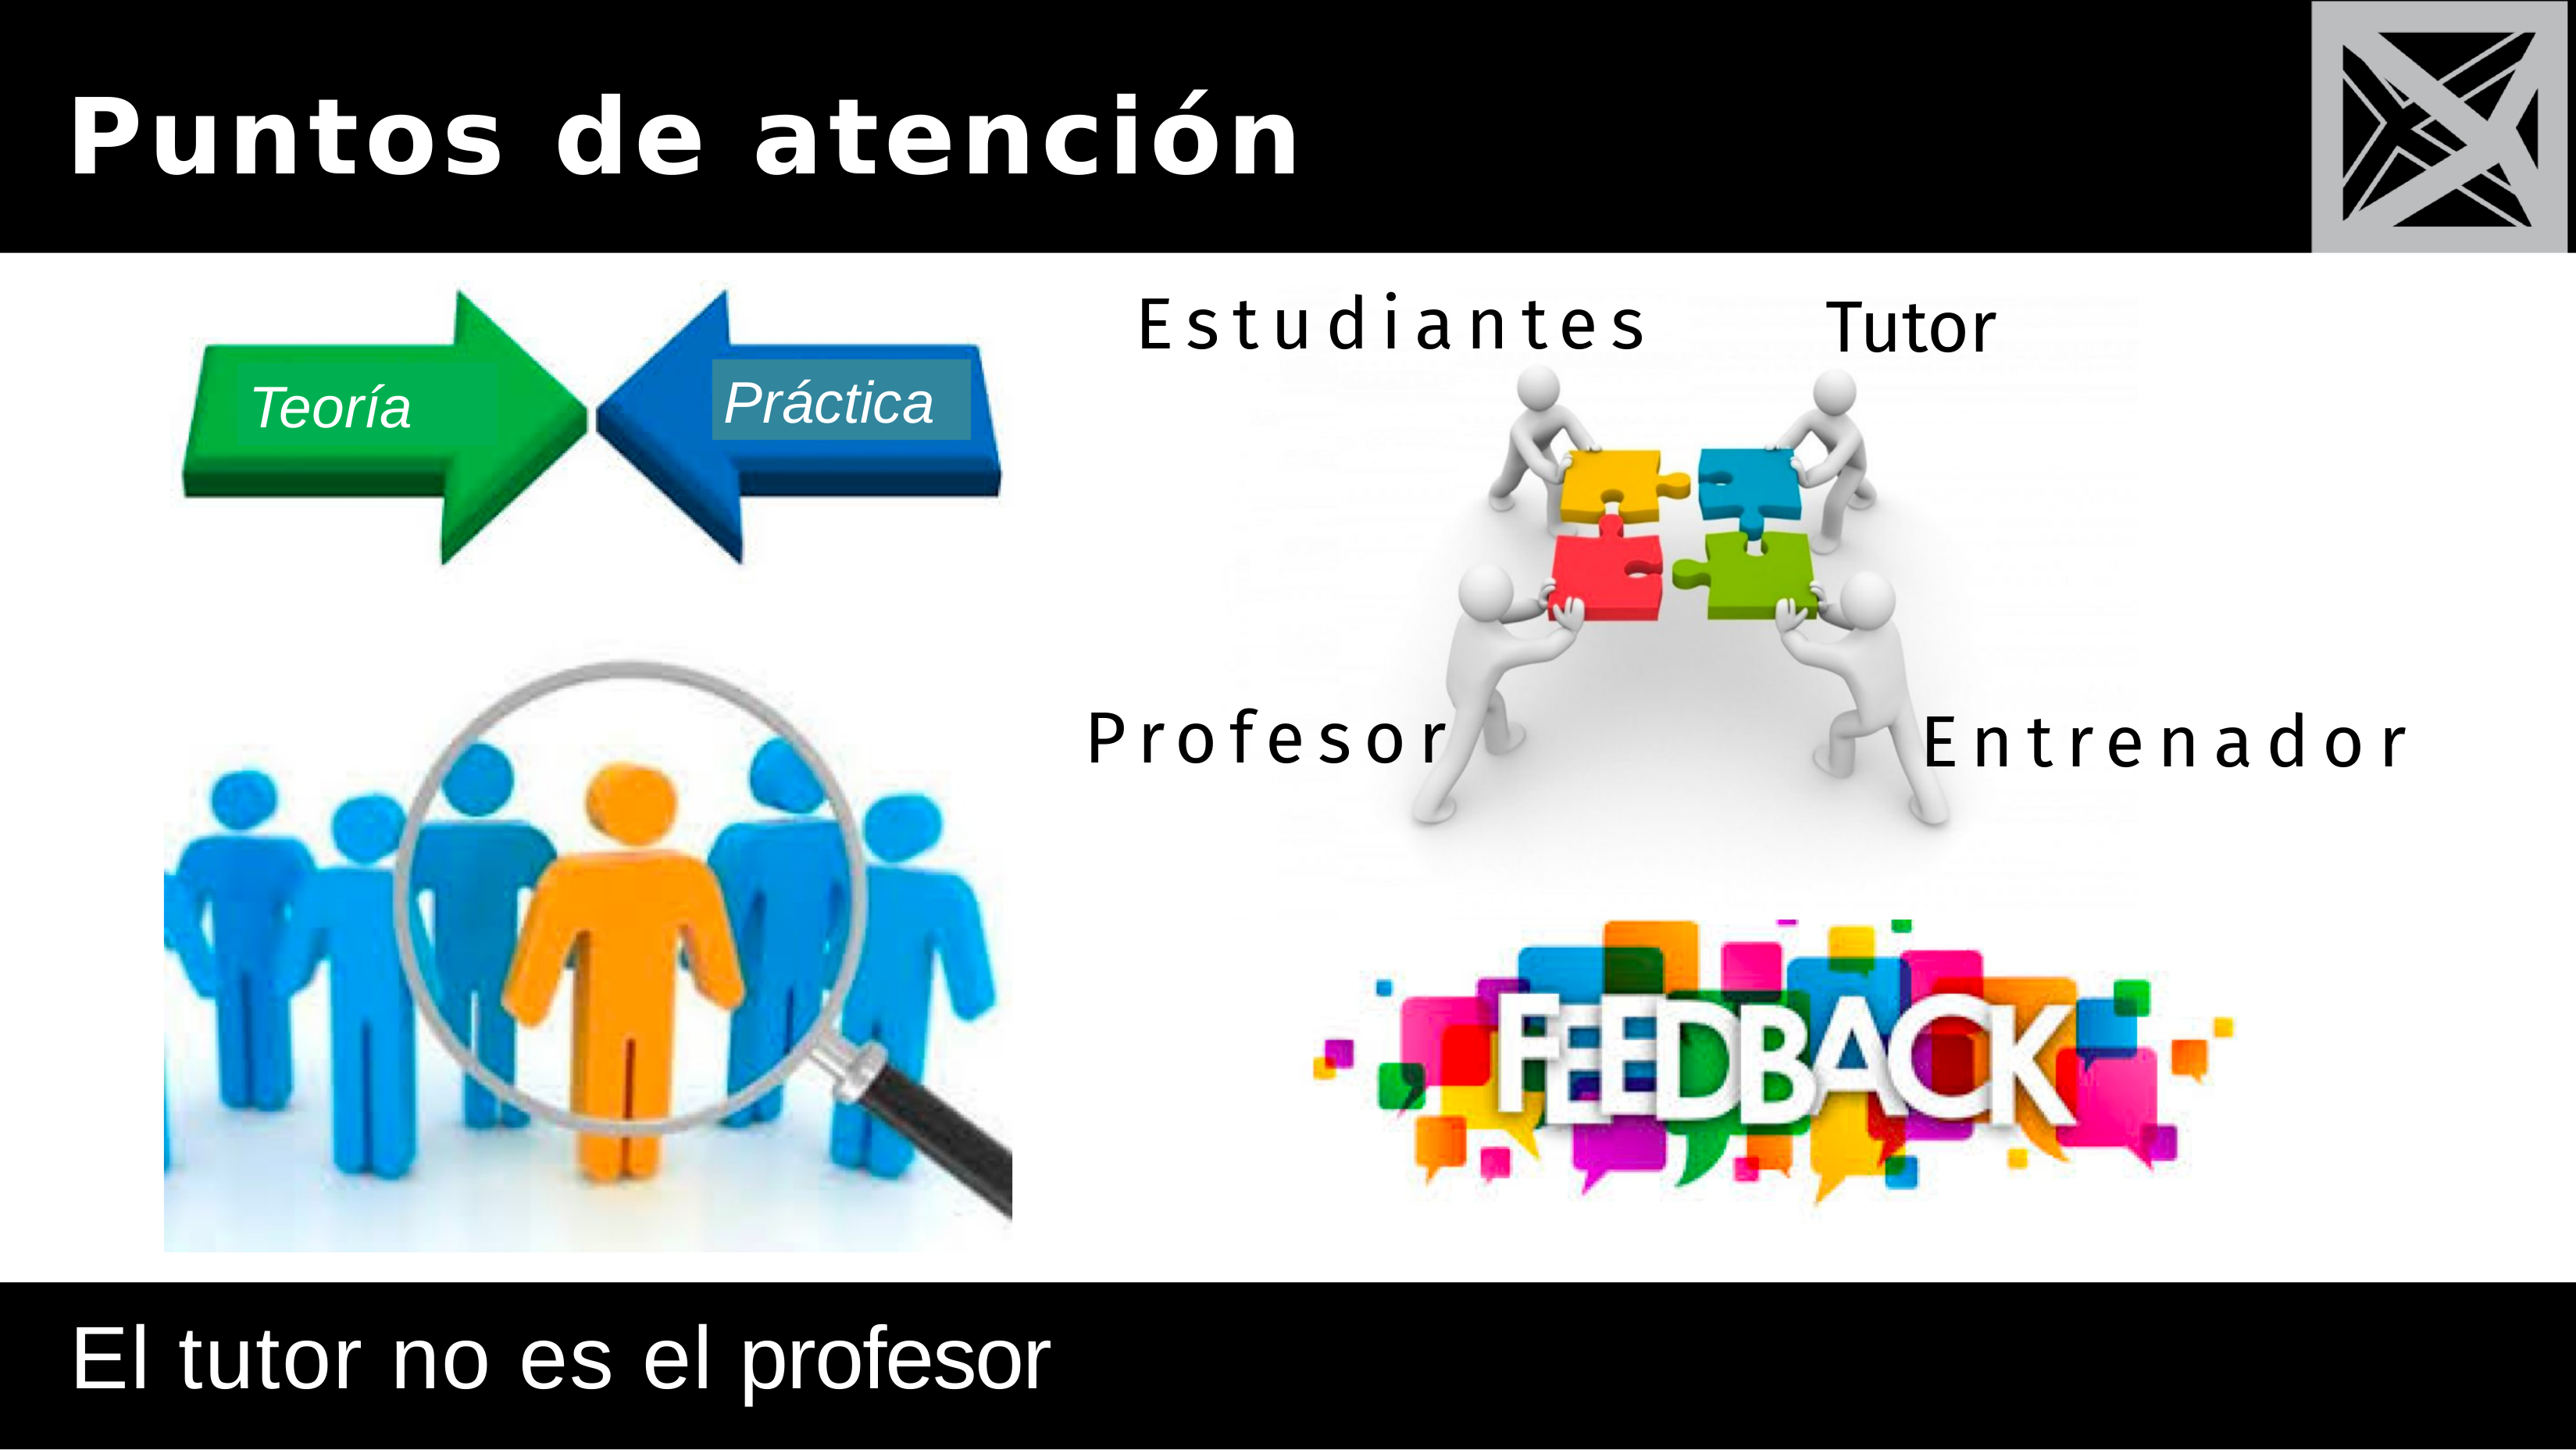

# Puntos de atención

Estudiantes
Tutor

Práctica
Teoría
Profesor
Entrenador

El tutor no es el profesor